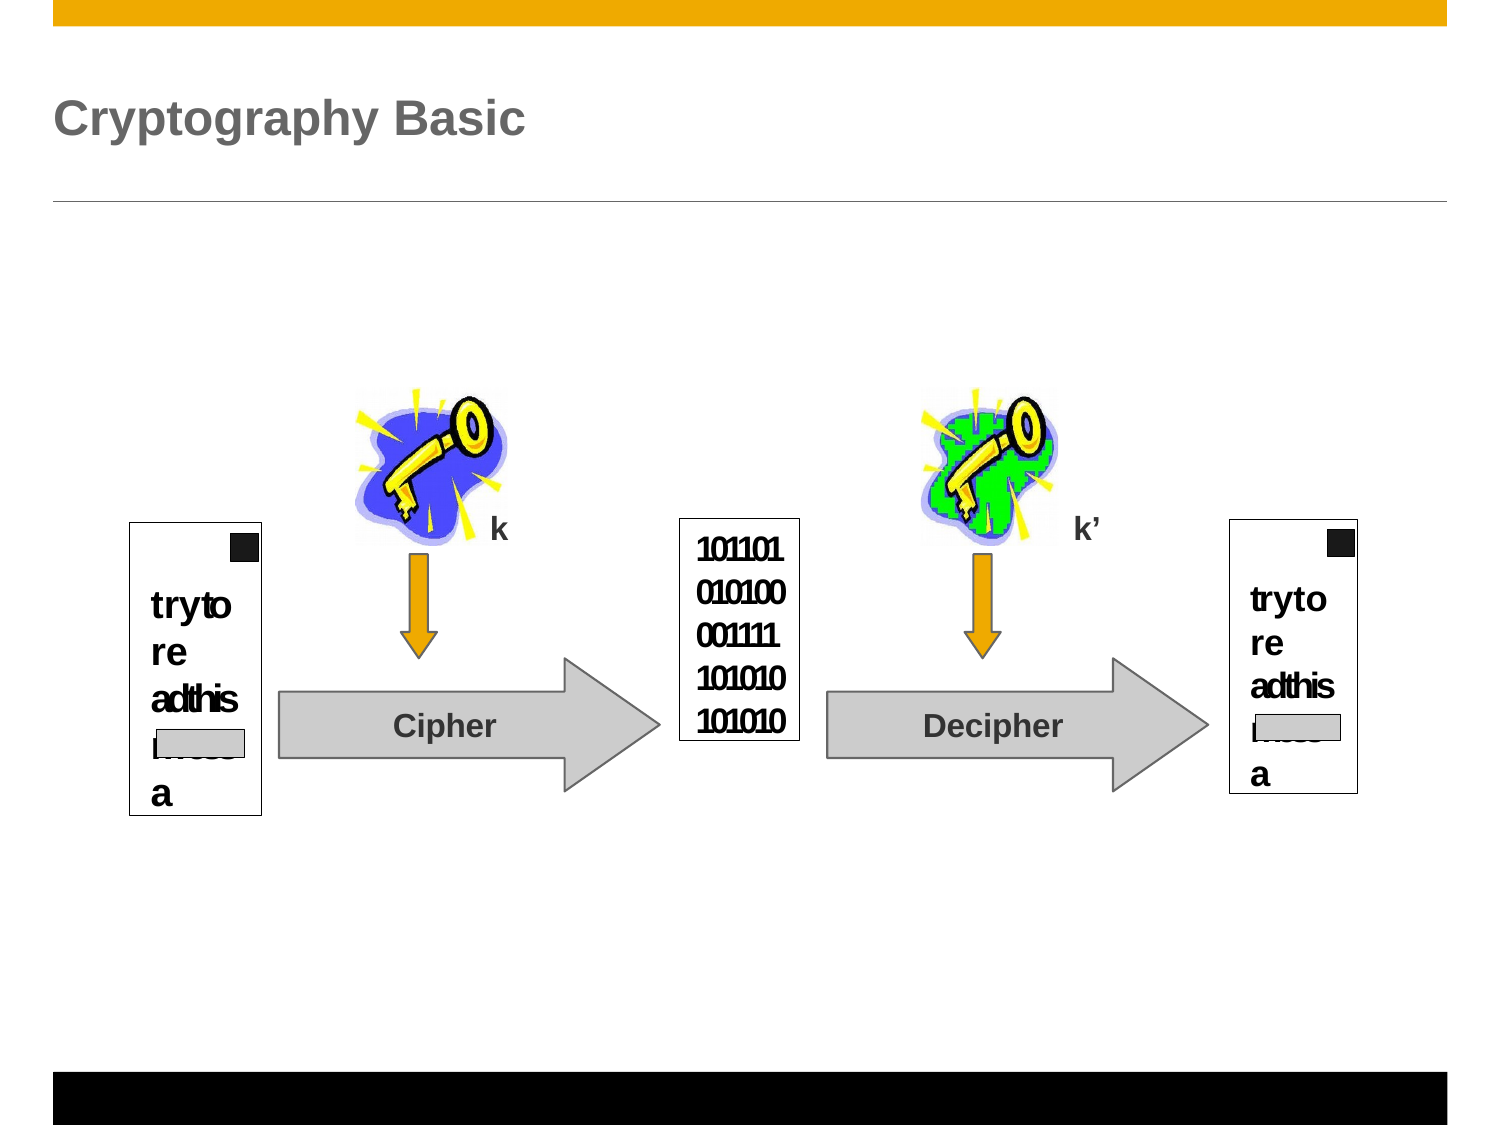

# Cryptography Basic

k
k’
101101
010100
001111
101010
101010

trytore  adthis  messa

trytore  adthis  messa

Cipher
Decipher

©  2011 SAP AG. All rights reserved.